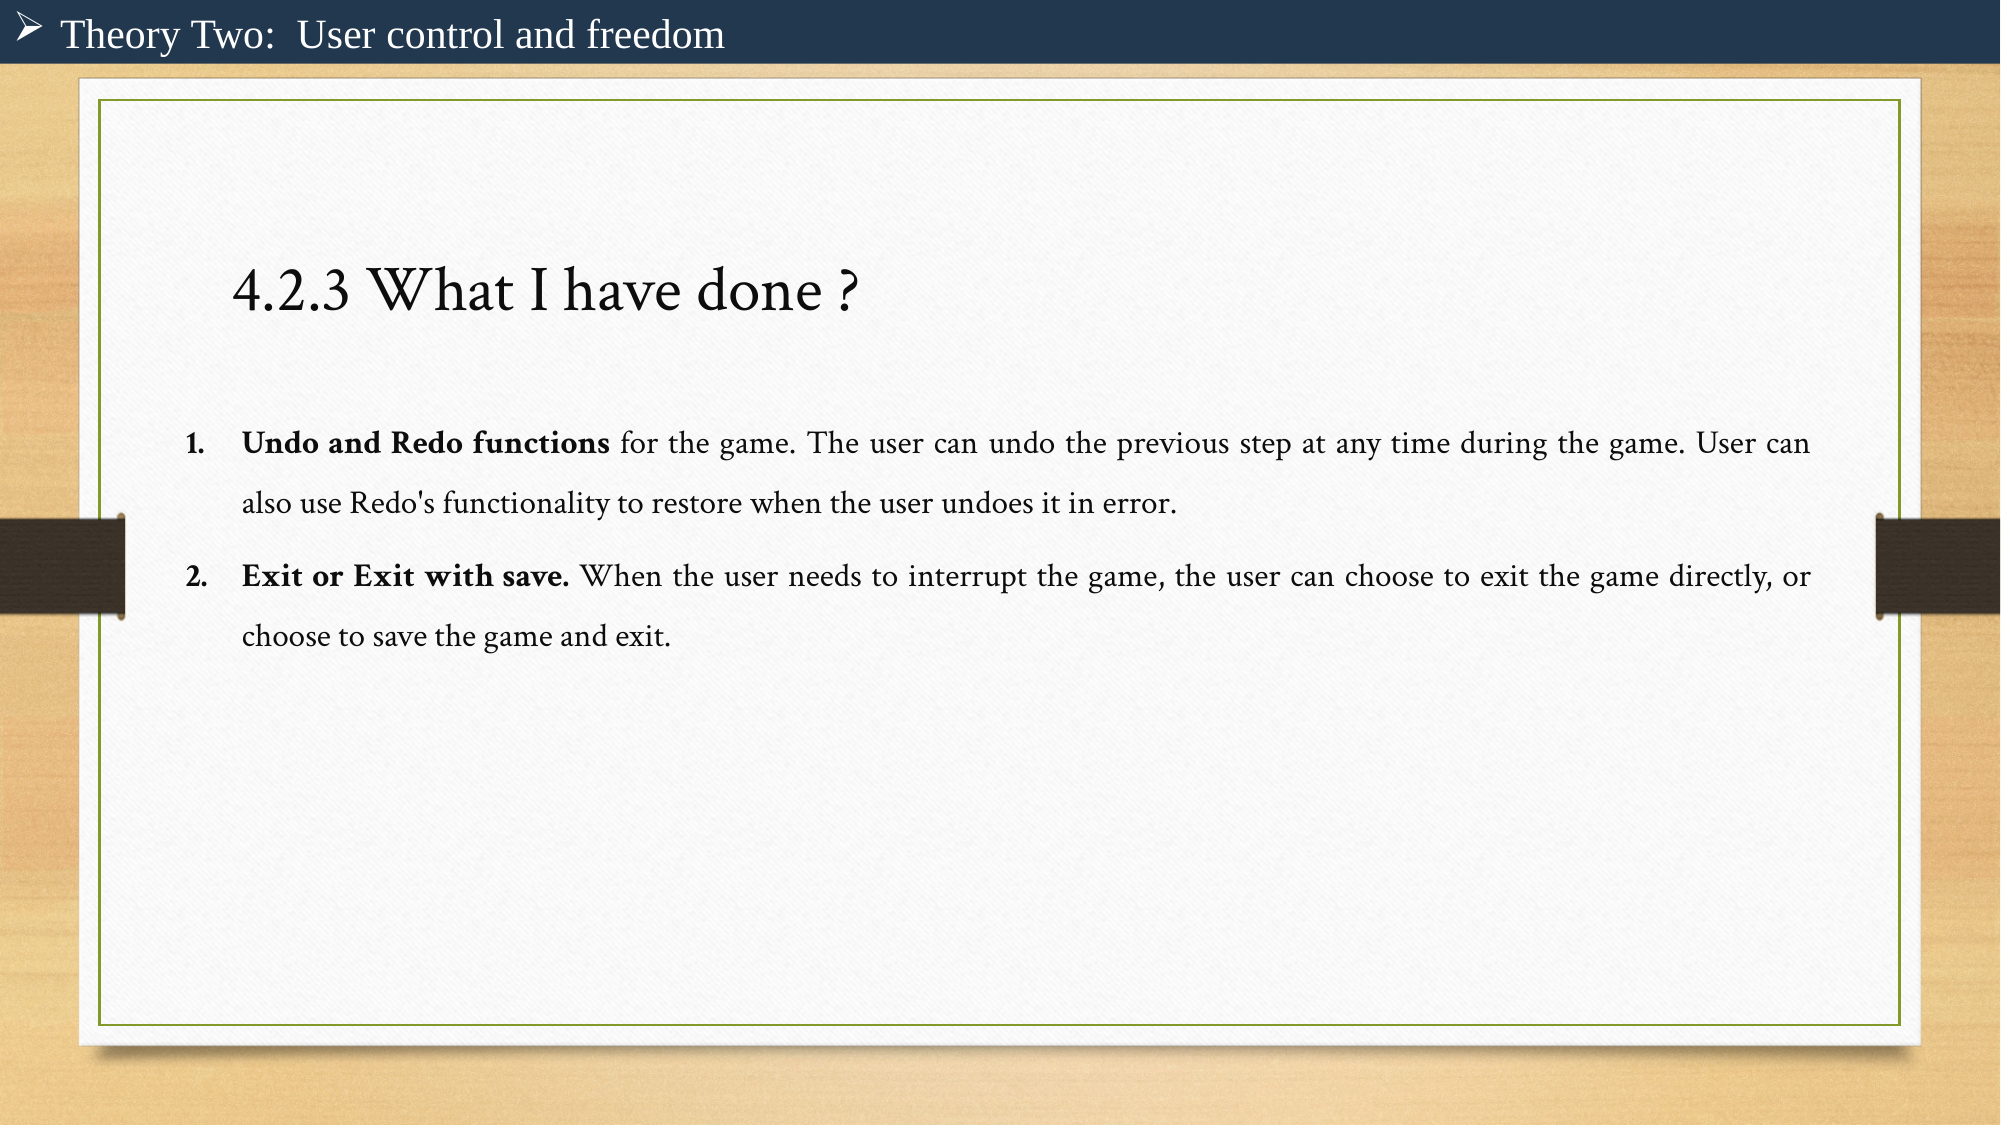

Theory Two:  User control and freedom
4.2.3 What I have done ?
Undo and Redo functions for the game. The user can undo the previous step at any time during the game. User can also use Redo's functionality to restore when the user undoes it in error.
Exit or Exit with save. When the user needs to interrupt the game, the user can choose to exit the game directly, or choose to save the game and exit.